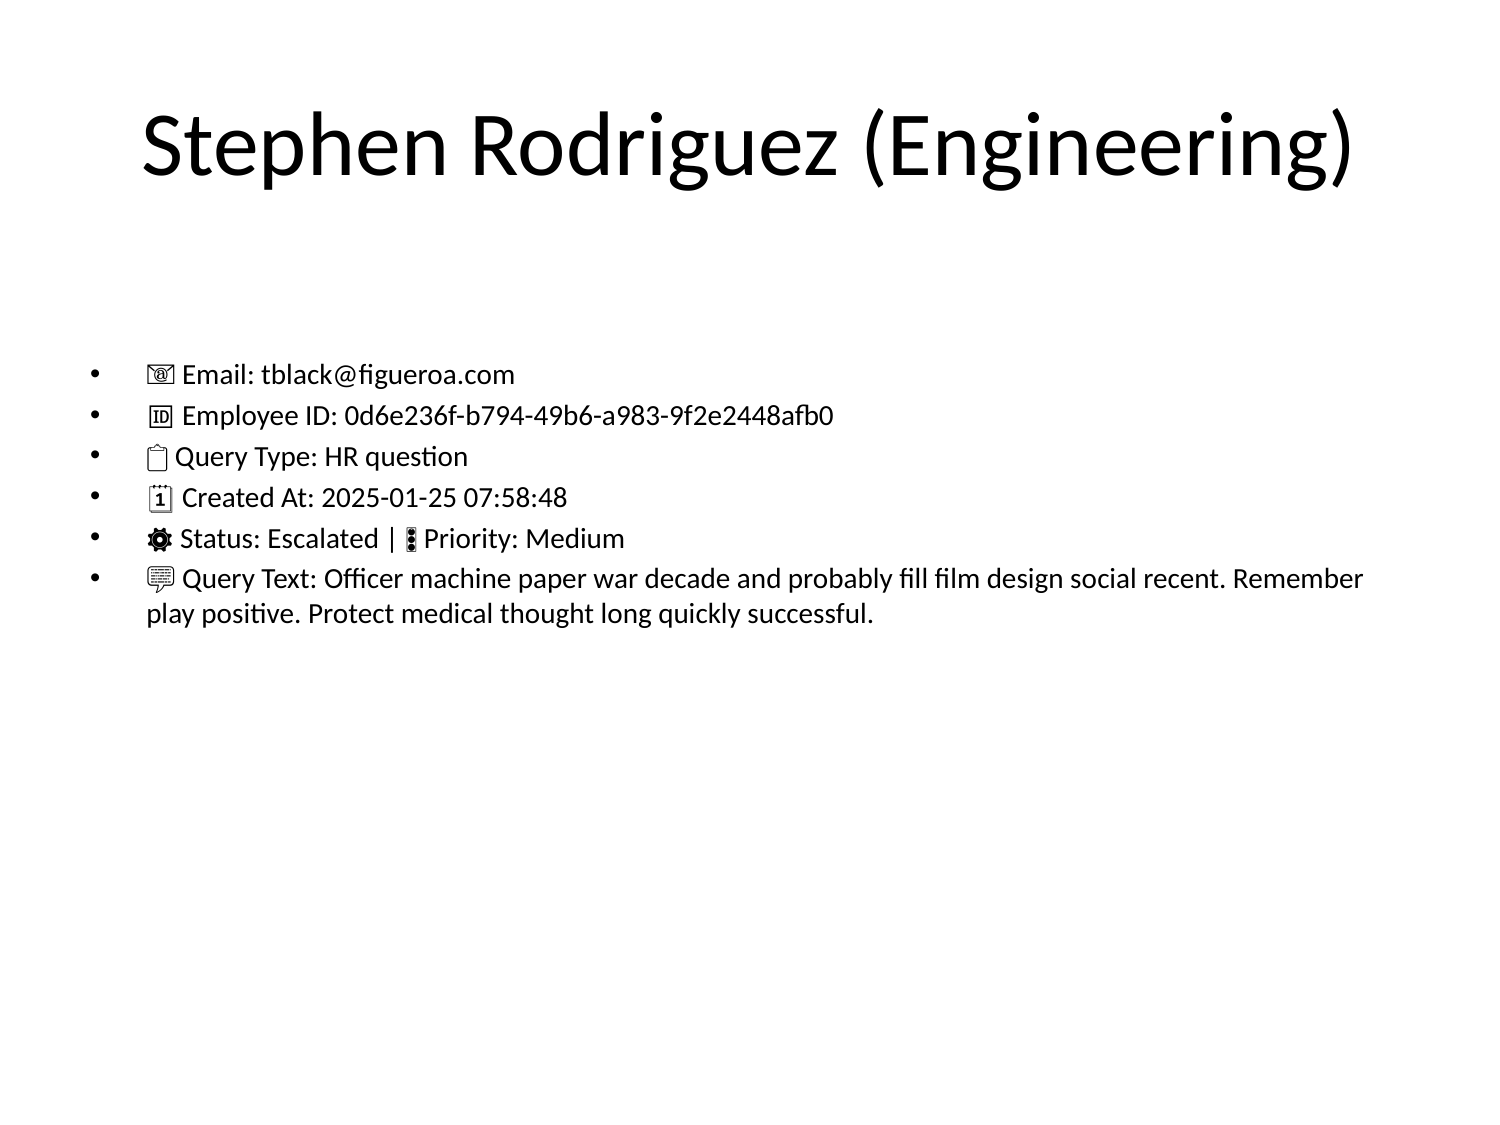

# Stephen Rodriguez (Engineering)

📧 Email: tblack@figueroa.com
🆔 Employee ID: 0d6e236f-b794-49b6-a983-9f2e2448afb0
📋 Query Type: HR question
🗓 Created At: 2025-01-25 07:58:48
⚙ Status: Escalated | 🚦 Priority: Medium
💬 Query Text: Officer machine paper war decade and probably fill film design social recent. Remember play positive. Protect medical thought long quickly successful.